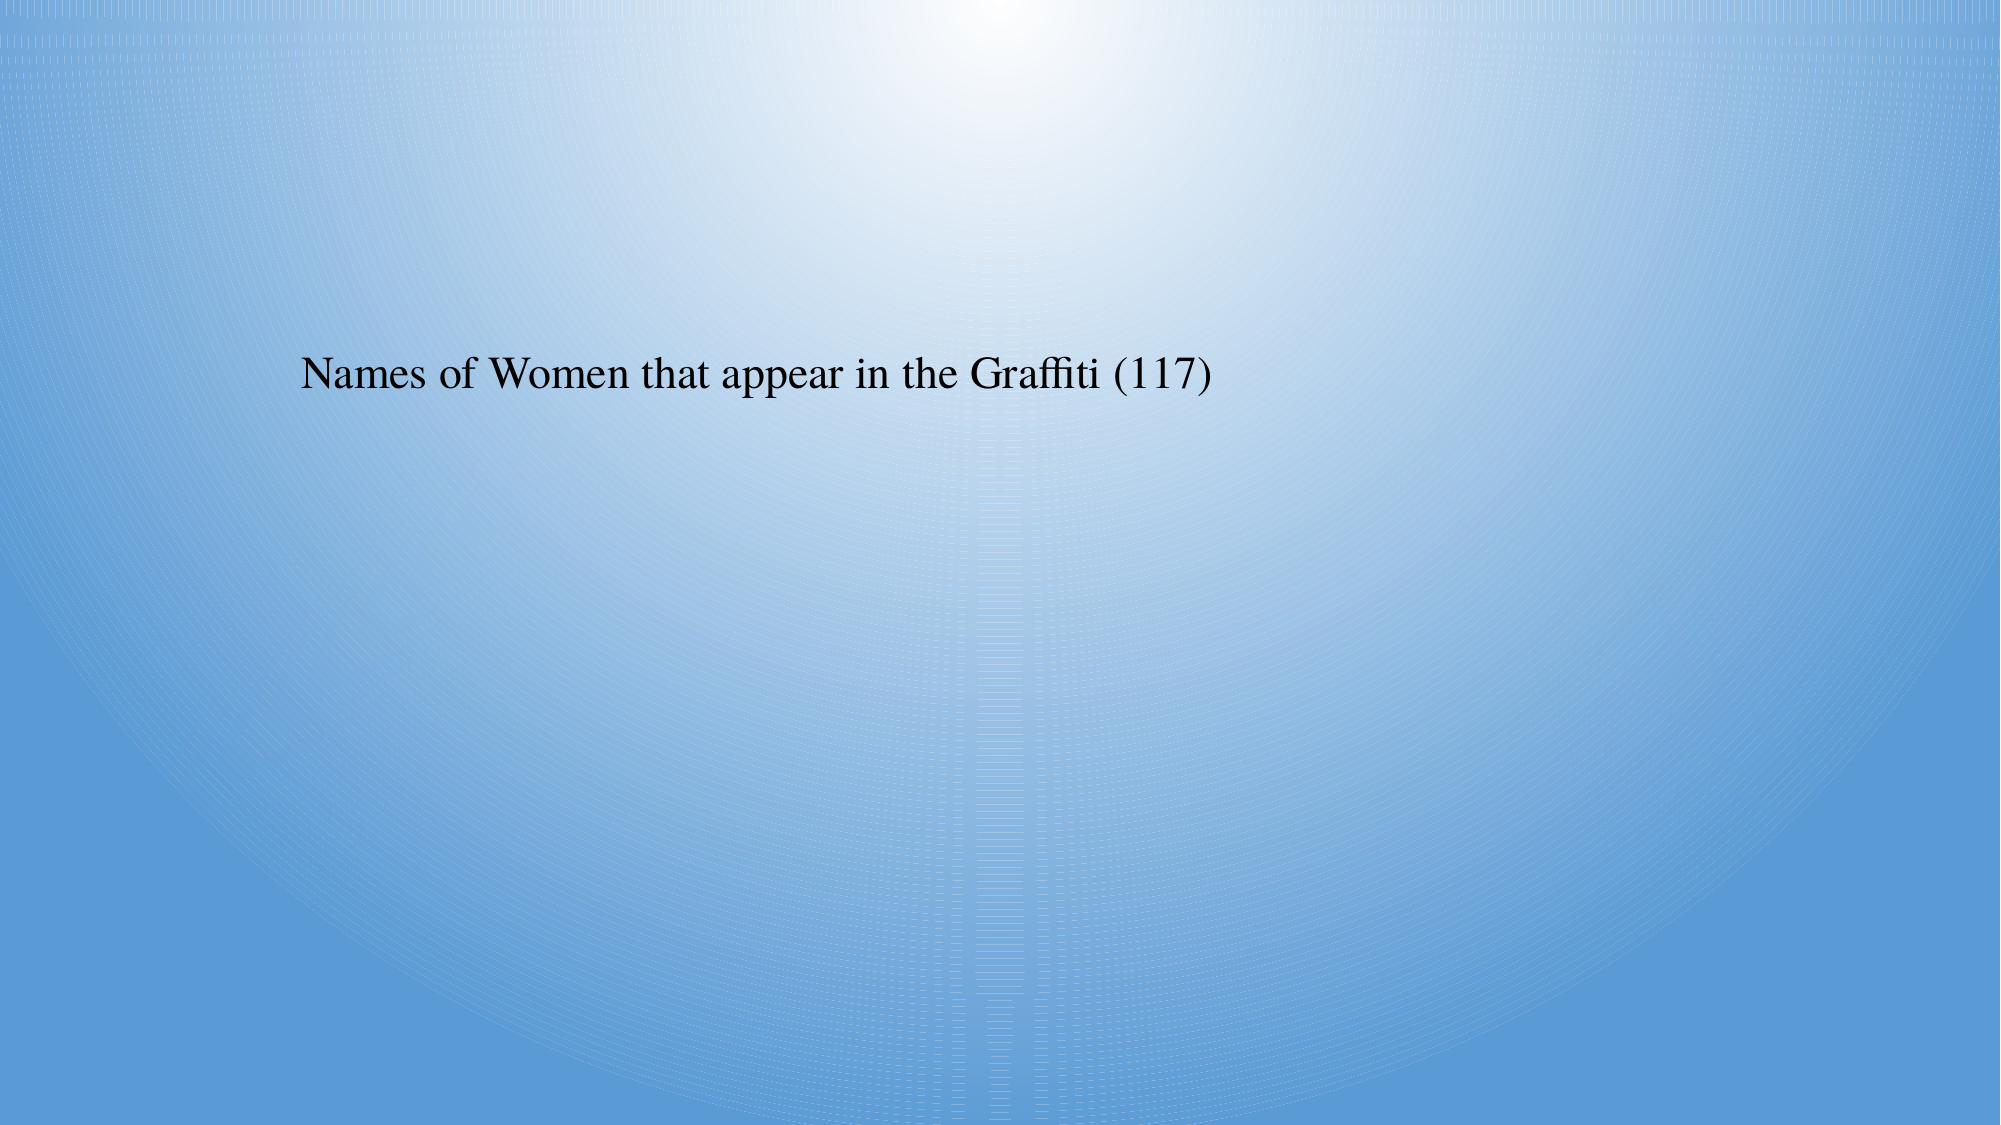

Names of Women that appear in the Graffiti (117)